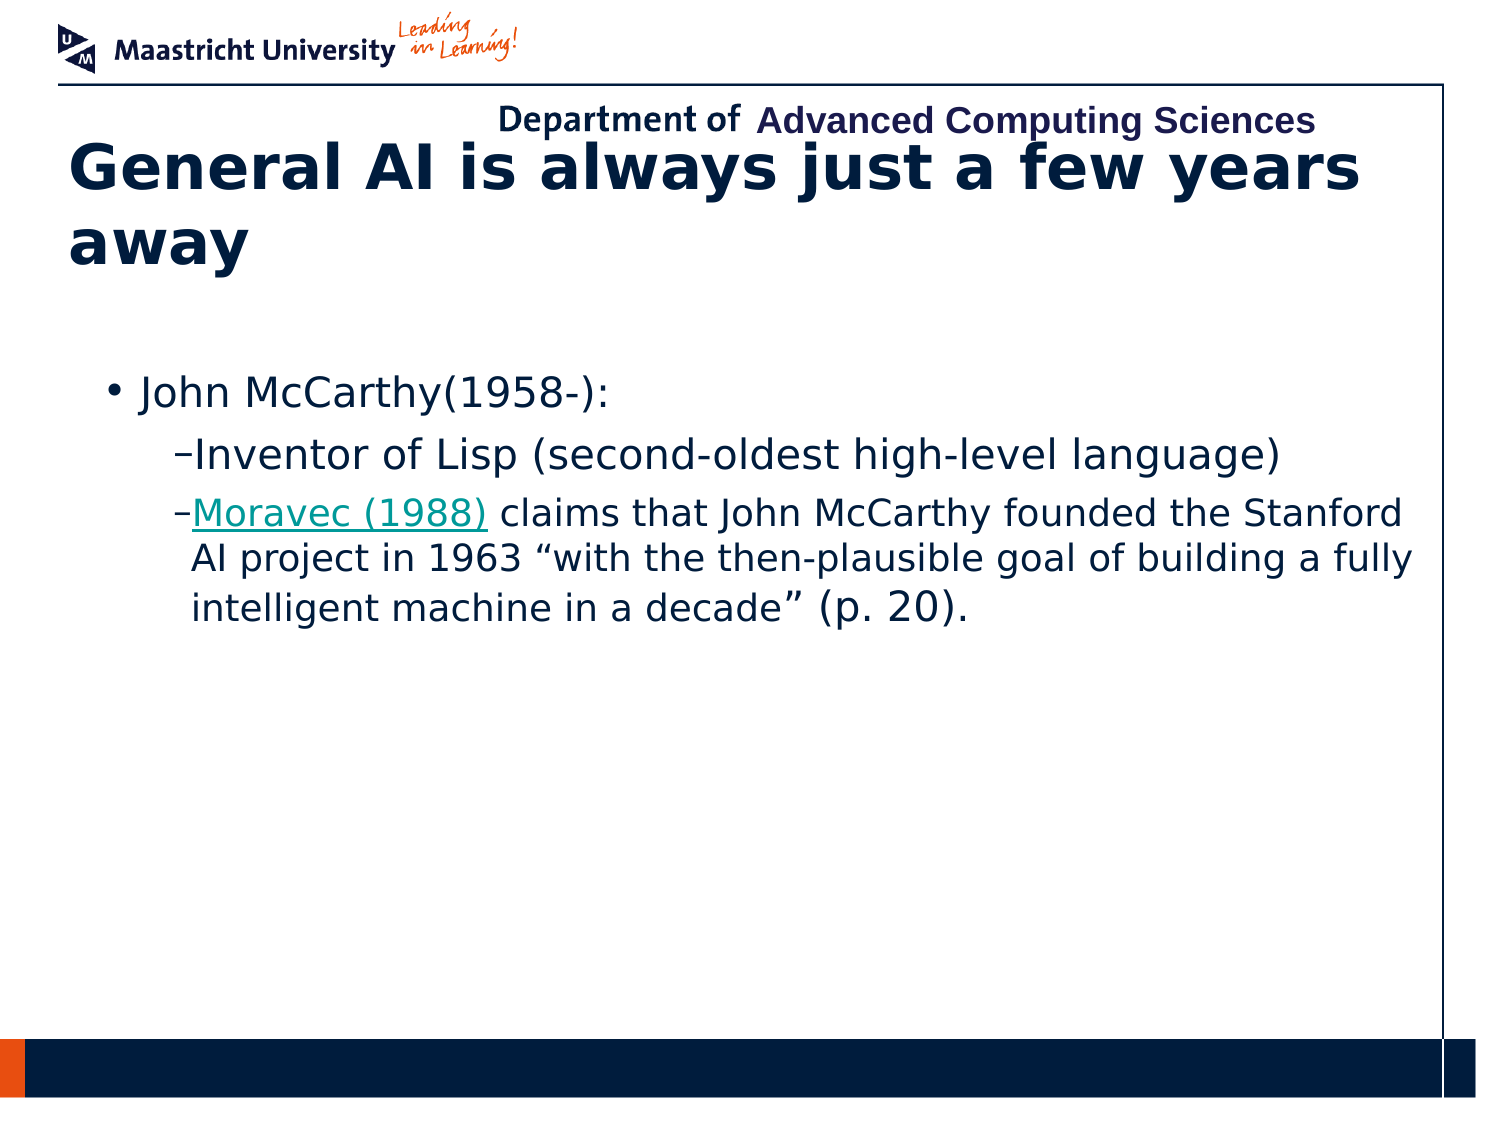

# General AI is always just a few years away

 John McCarthy(1958-):
Inventor of Lisp (second‐oldest high‐level language)
Moravec (1988) claims that John McCarthy founded the Stanford AI project in 1963 “with the then-plausible goal of building a fully intelligent machine in a decade” (p. 20).